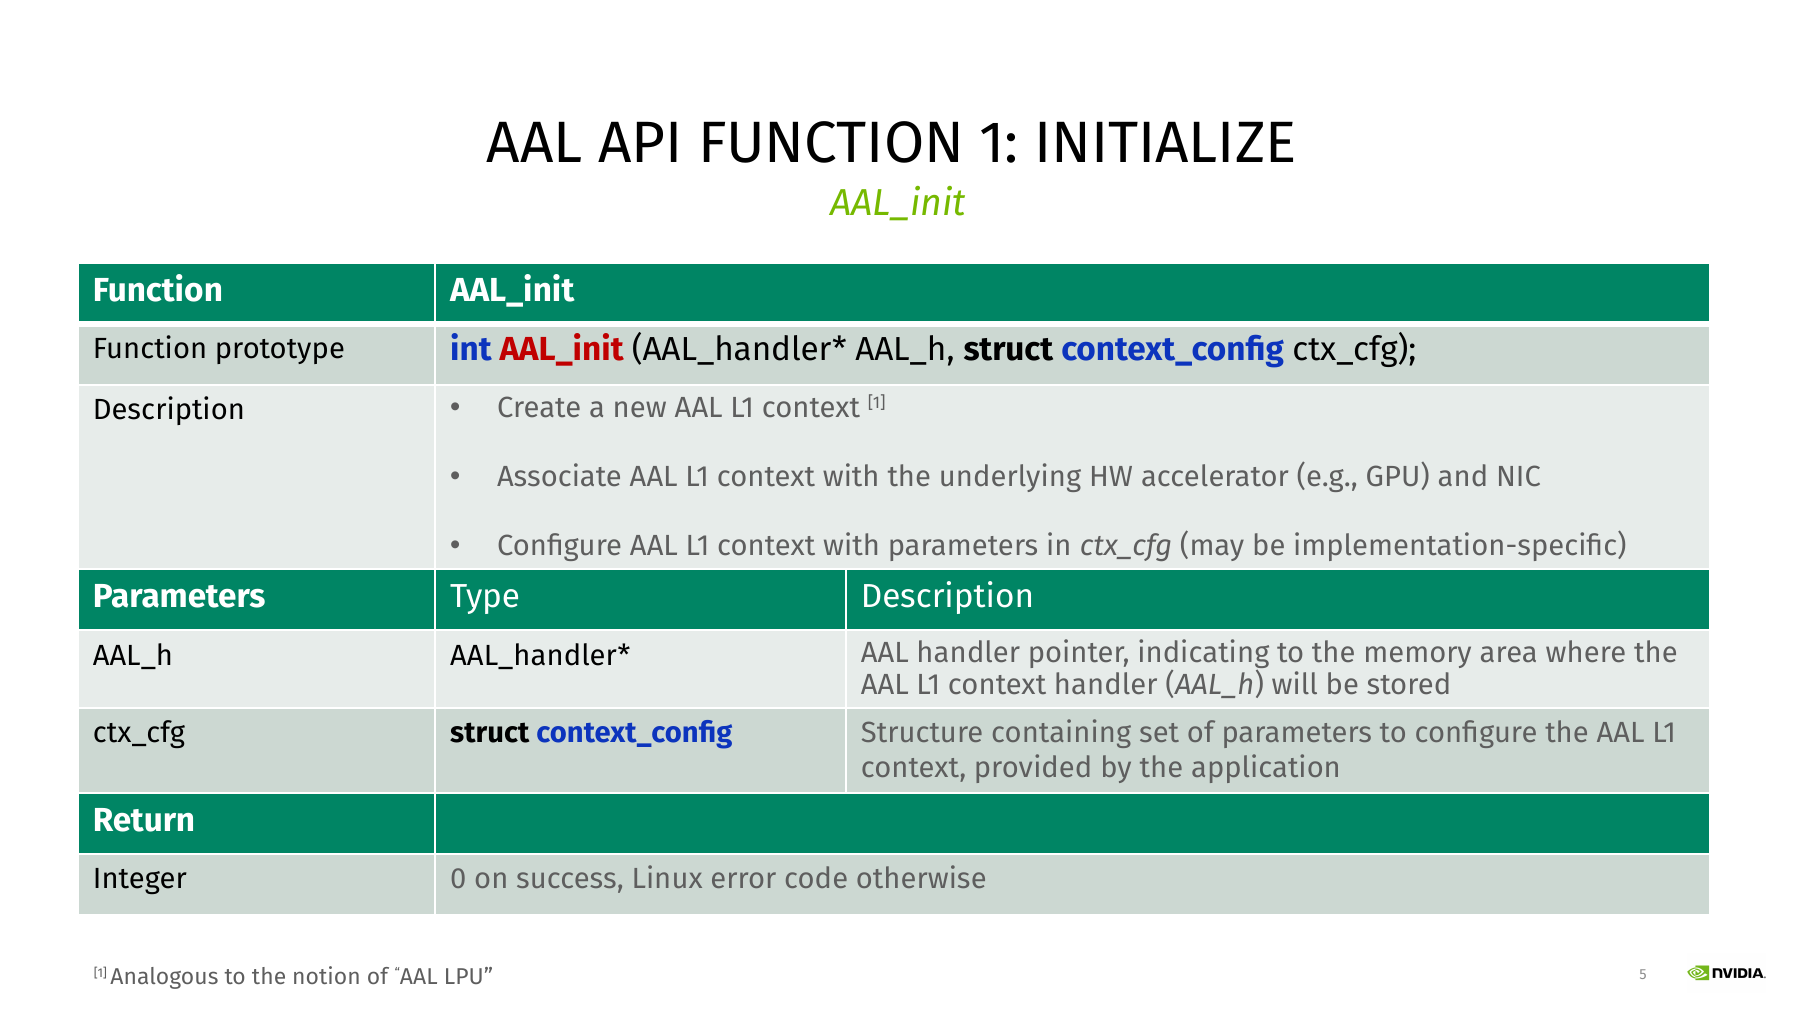

# AAL API function 1: Initialize
AAL_init
| Function | AAL\_init |  |
| --- | --- | --- |
| Function prototype | int AAL\_init (AAL\_handler\* AAL\_h, struct context\_config ctx\_cfg); |  |
| Description | Create a new AAL L1 context [1] Associate AAL L1 context with the underlying HW accelerator (e.g., GPU) and NIC Configure AAL L1 context with parameters in ctx\_cfg (may be implementation-specific) |  |
| Parameters | Type | Description |
| AAL\_h | AAL\_handler\* | AAL handler pointer, indicating to the memory area where the AAL L1 context handler (AAL\_h) will be stored |
| ctx\_cfg | struct context\_config | Structure containing set of parameters to configure the AAL L1 context, provided by the application |
| Return |  |  |
| Integer | 0 on success, Linux error code otherwise |  |
[1] Analogous to the notion of “AAL LPU”